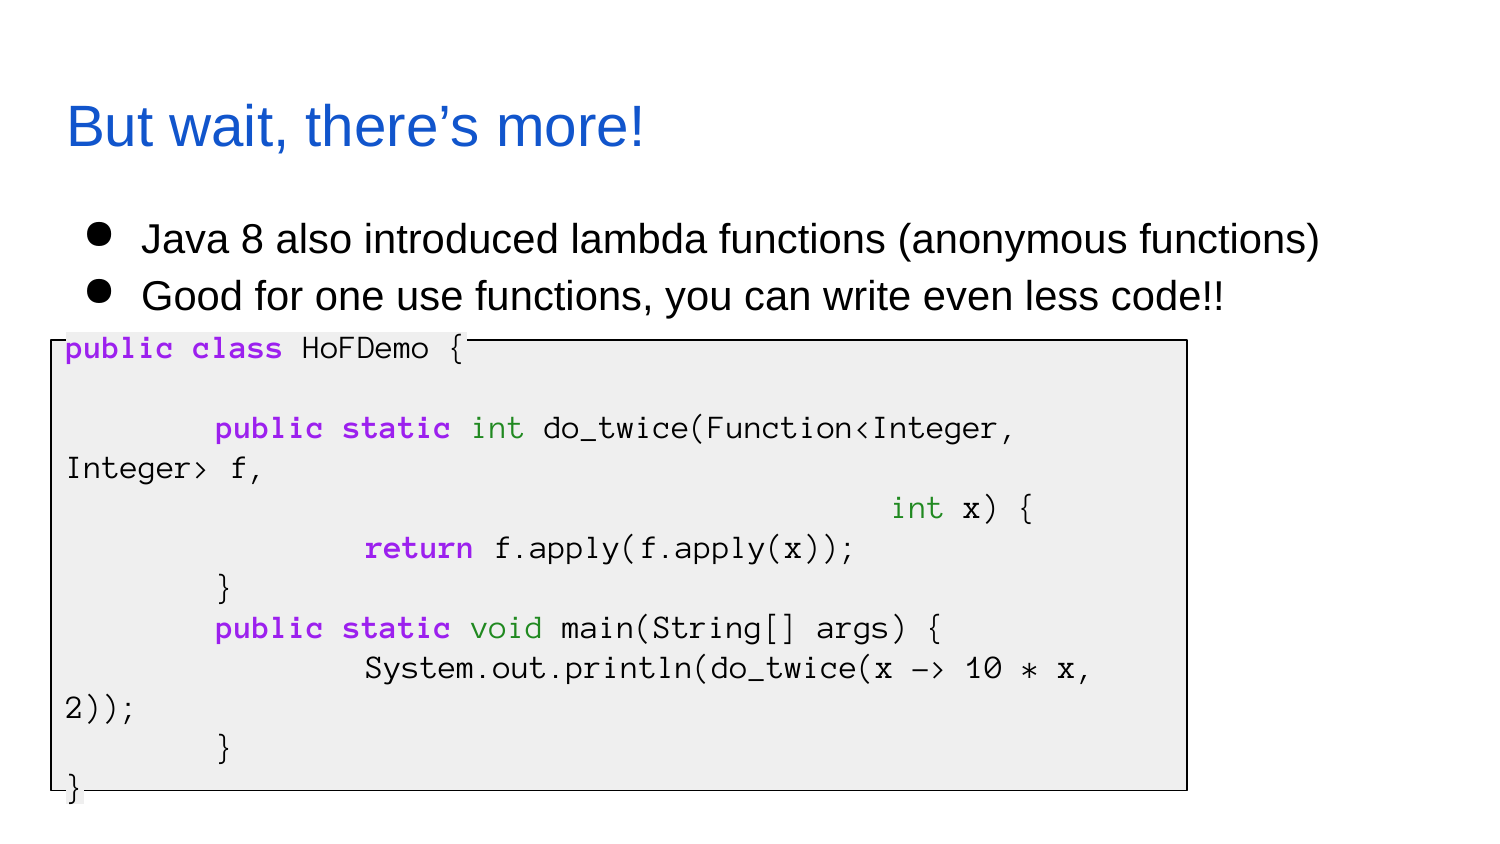

# But wait, there’s more!
Java 8 also introduced lambda functions (anonymous functions)
Good for one use functions, you can write even less code!!

public class HoFDemo {

	public static int do_twice(Function<Integer, Integer> f,
int x) {
   		return f.apply(f.apply(x));
	}
	public static void main(String[] args) {
   		System.out.println(do_twice(x -> 10 * x, 2));
	}
}